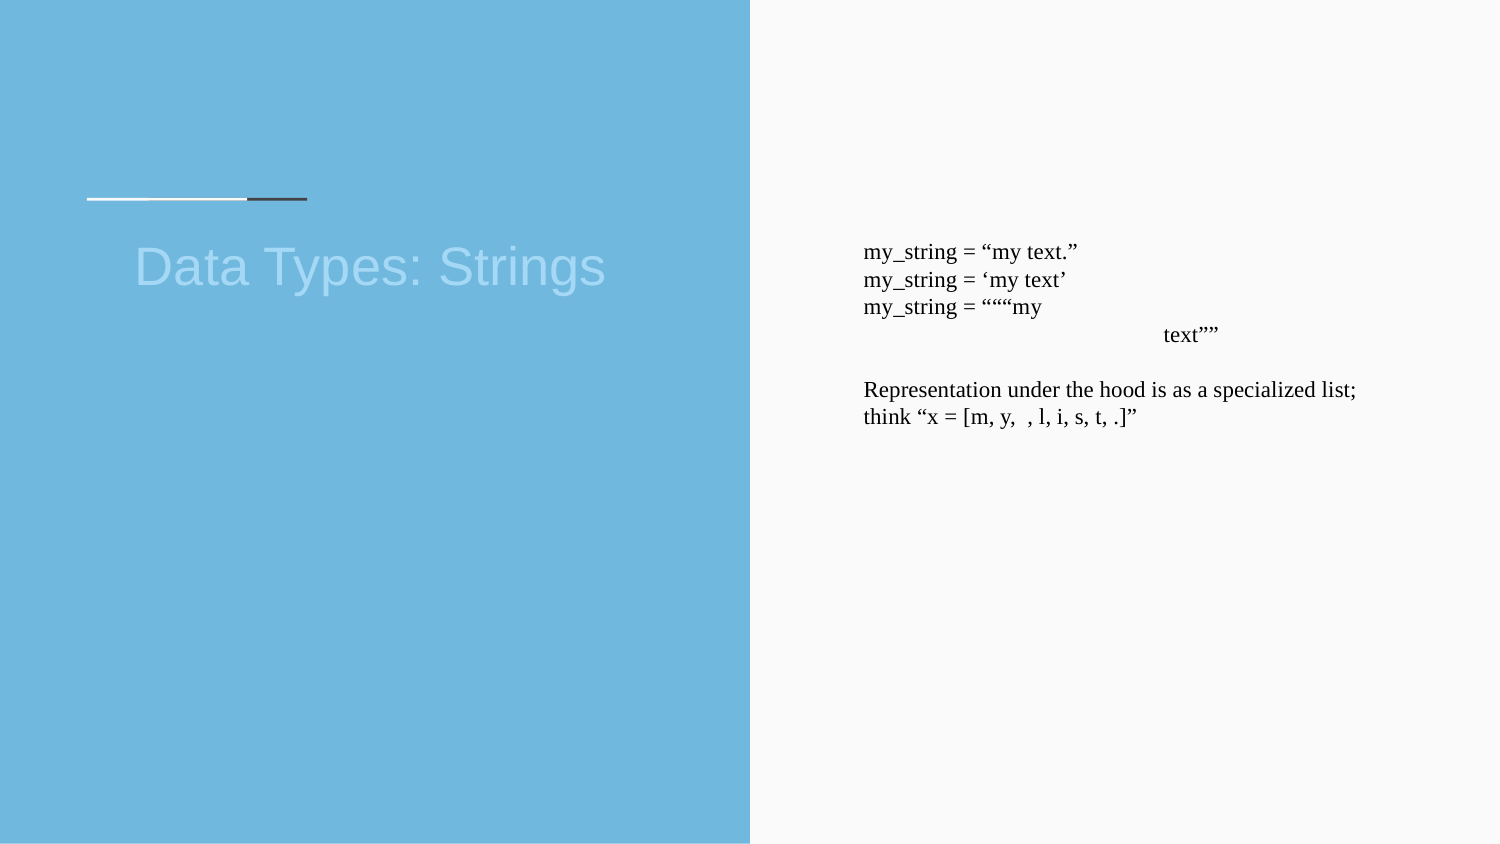

# Data Types: Strings
my_string = “my text.”
my_string = ‘my text’
my_string = “““my
		text””

Representation under the hood is as a specialized list; think “x = [m, y,  , l, i, s, t, .]”